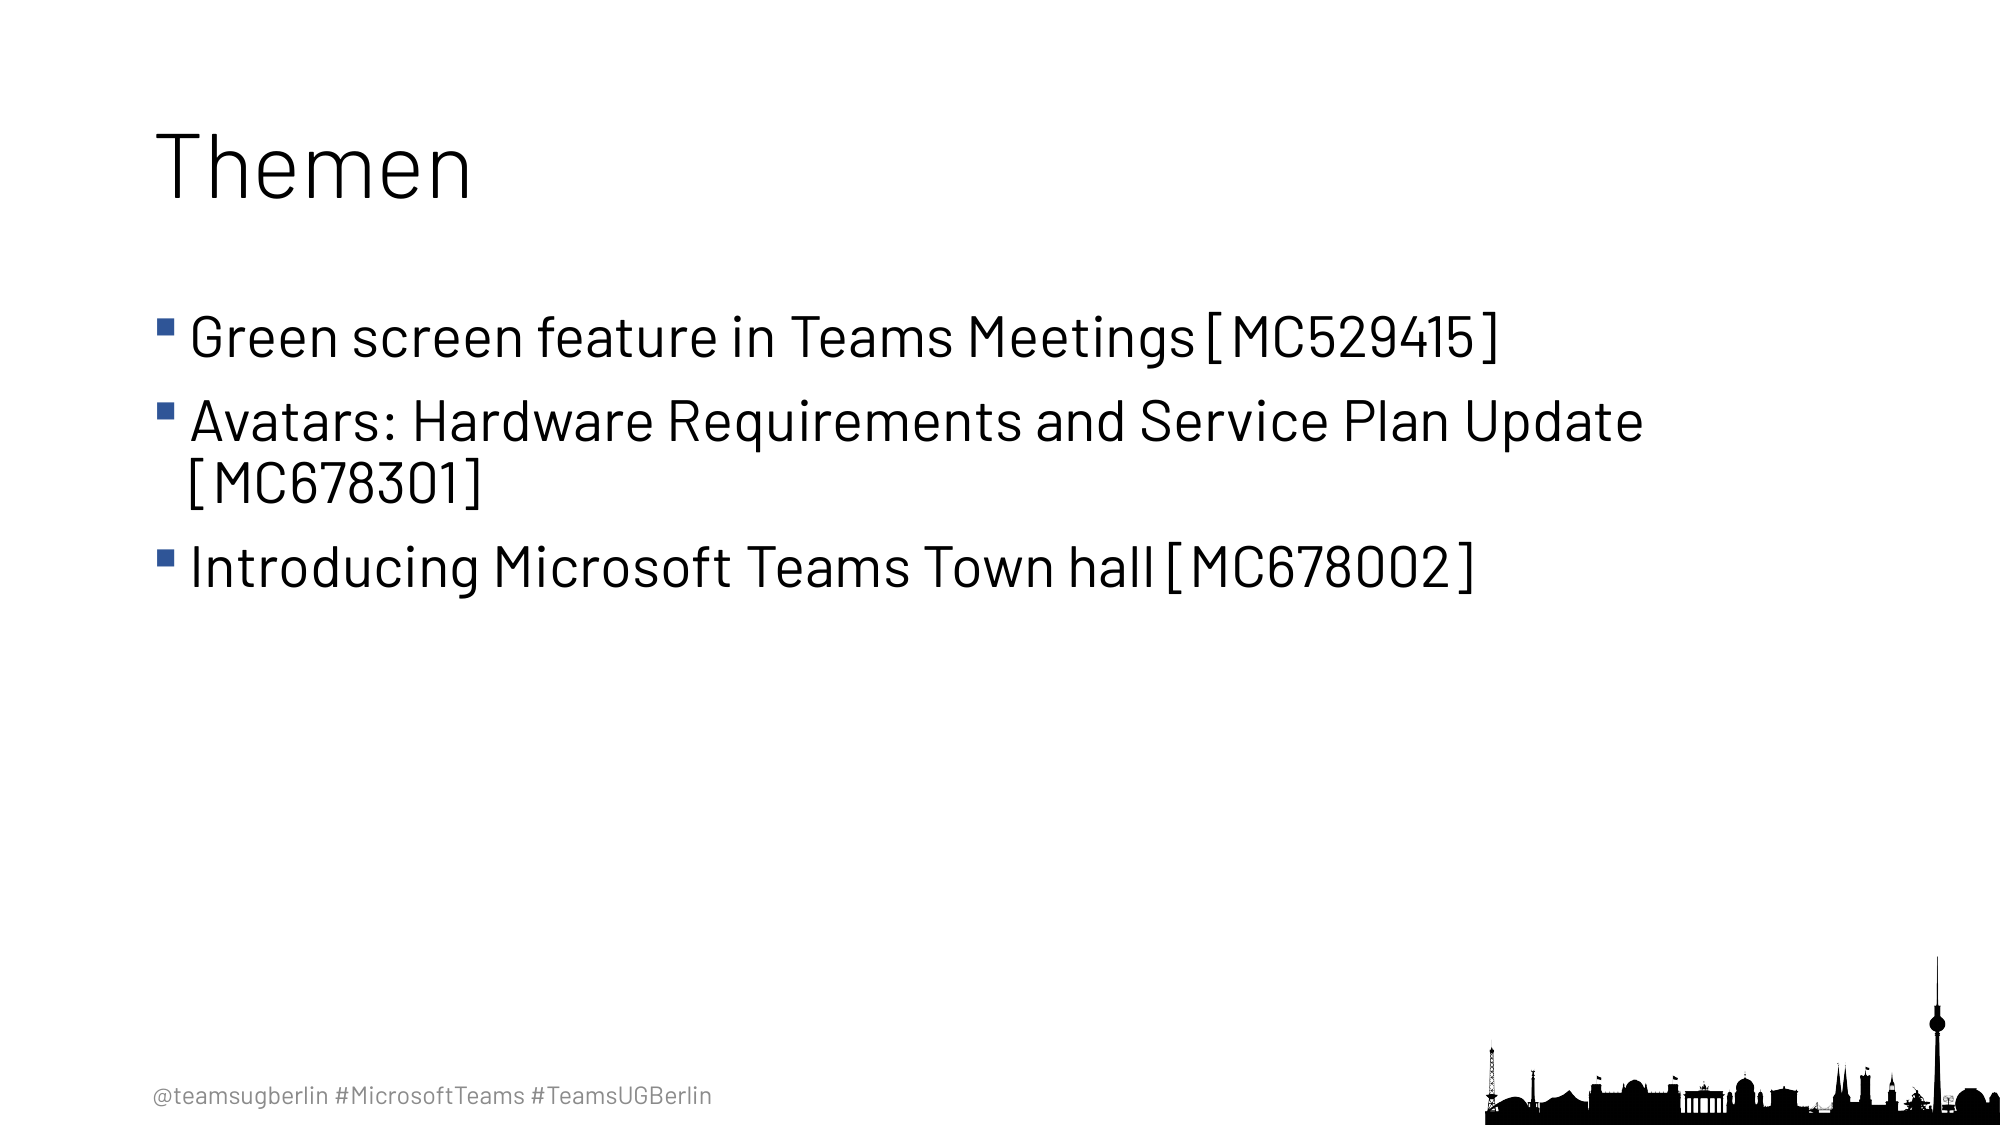

# Themen
Green screen feature in Teams Meetings [MC529415]
Avatars: Hardware Requirements and Service Plan Update [MC678301]
Introducing Microsoft Teams Town hall [MC678002]